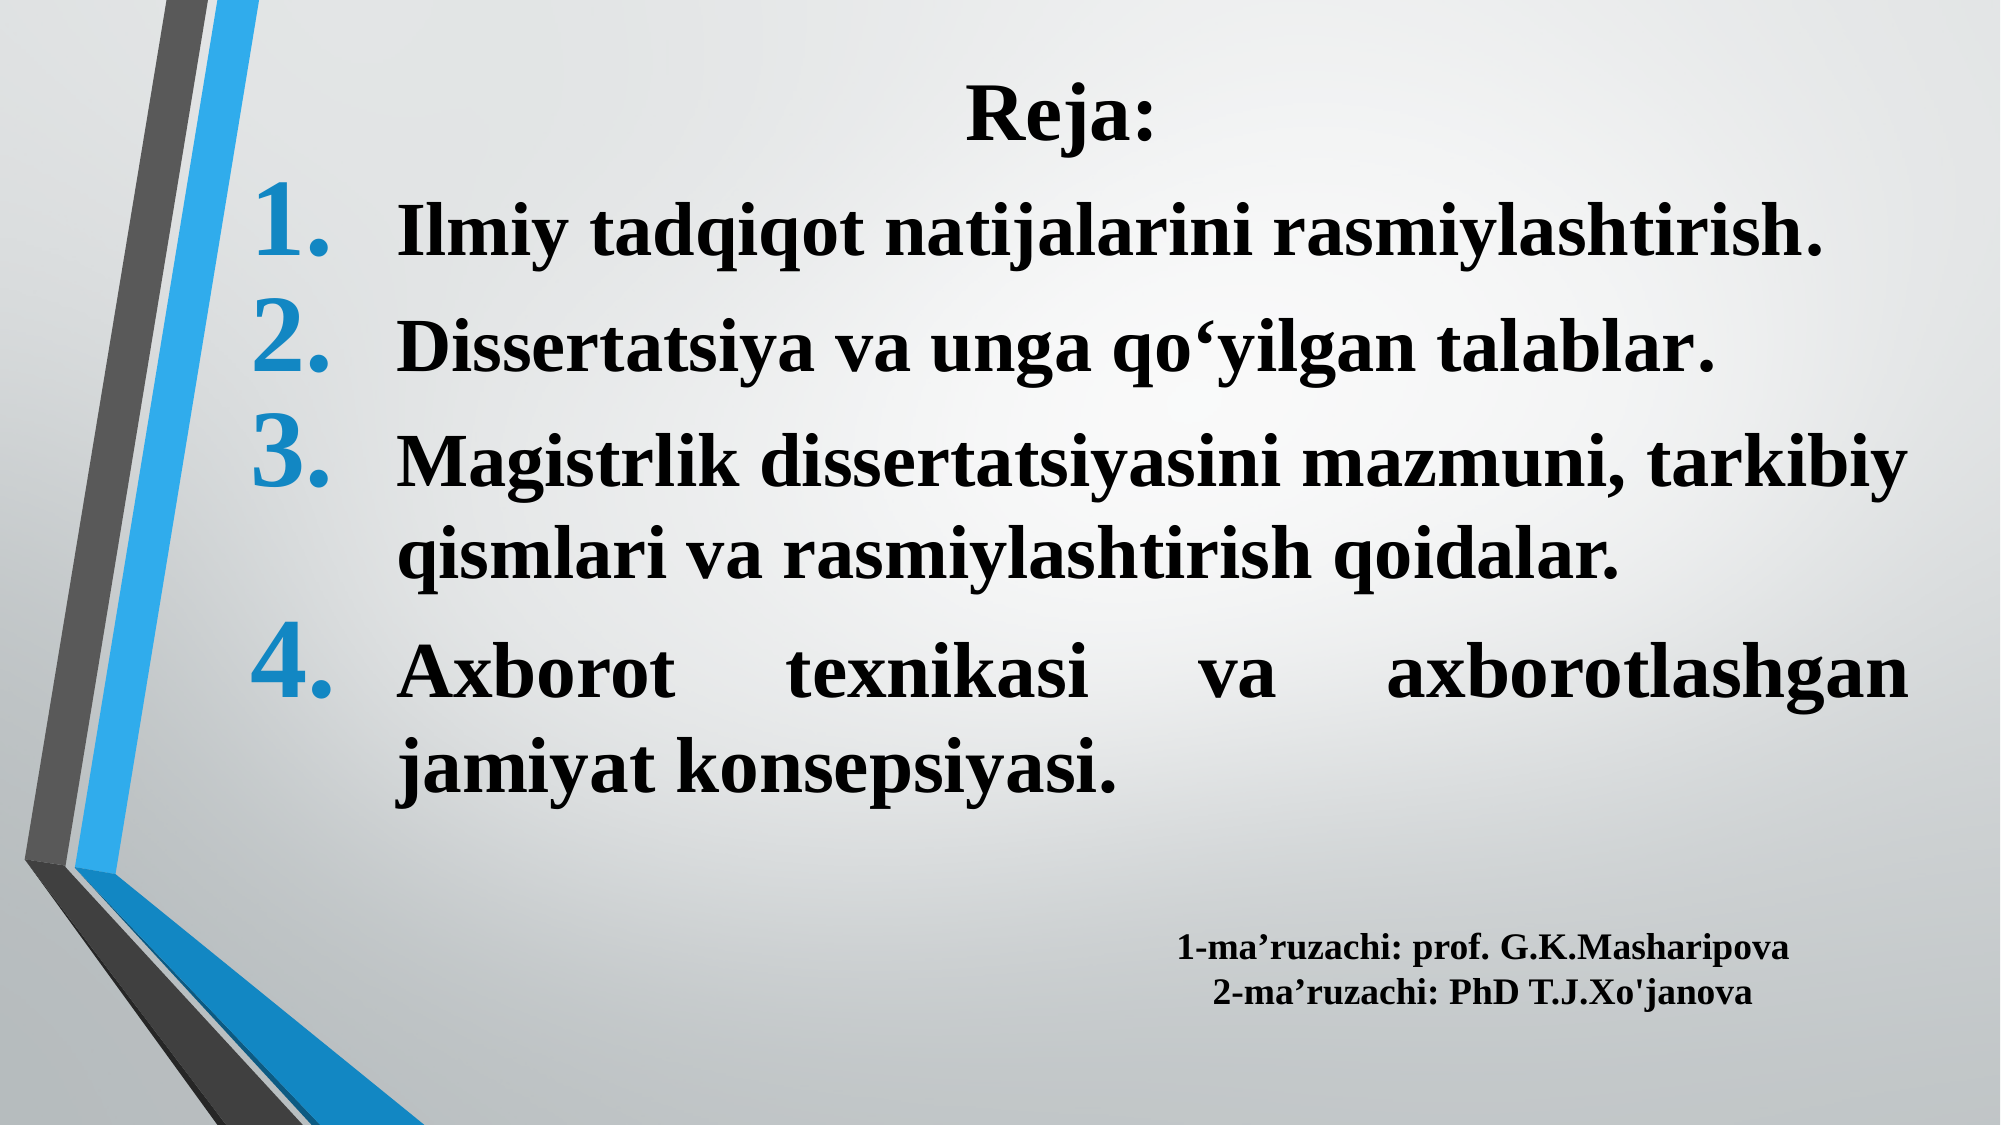

# Reja:
Ilmiy tadqiqot natijalarini rasmiylashtirish.
Dissertatsiya va unga qo‘yilgan talablar.
Magistrlik dissertatsiyasini mazmuni, tarkibiy qismlari va rasmiylashtirish qoidalar.
Axborot texnikasi va axborotlashgan jamiyat konsepsiyasi.

1-ma’ruzachi: prof. G.K.Masharipova
2-ma’ruzachi: PhD T.J.Xo'janova